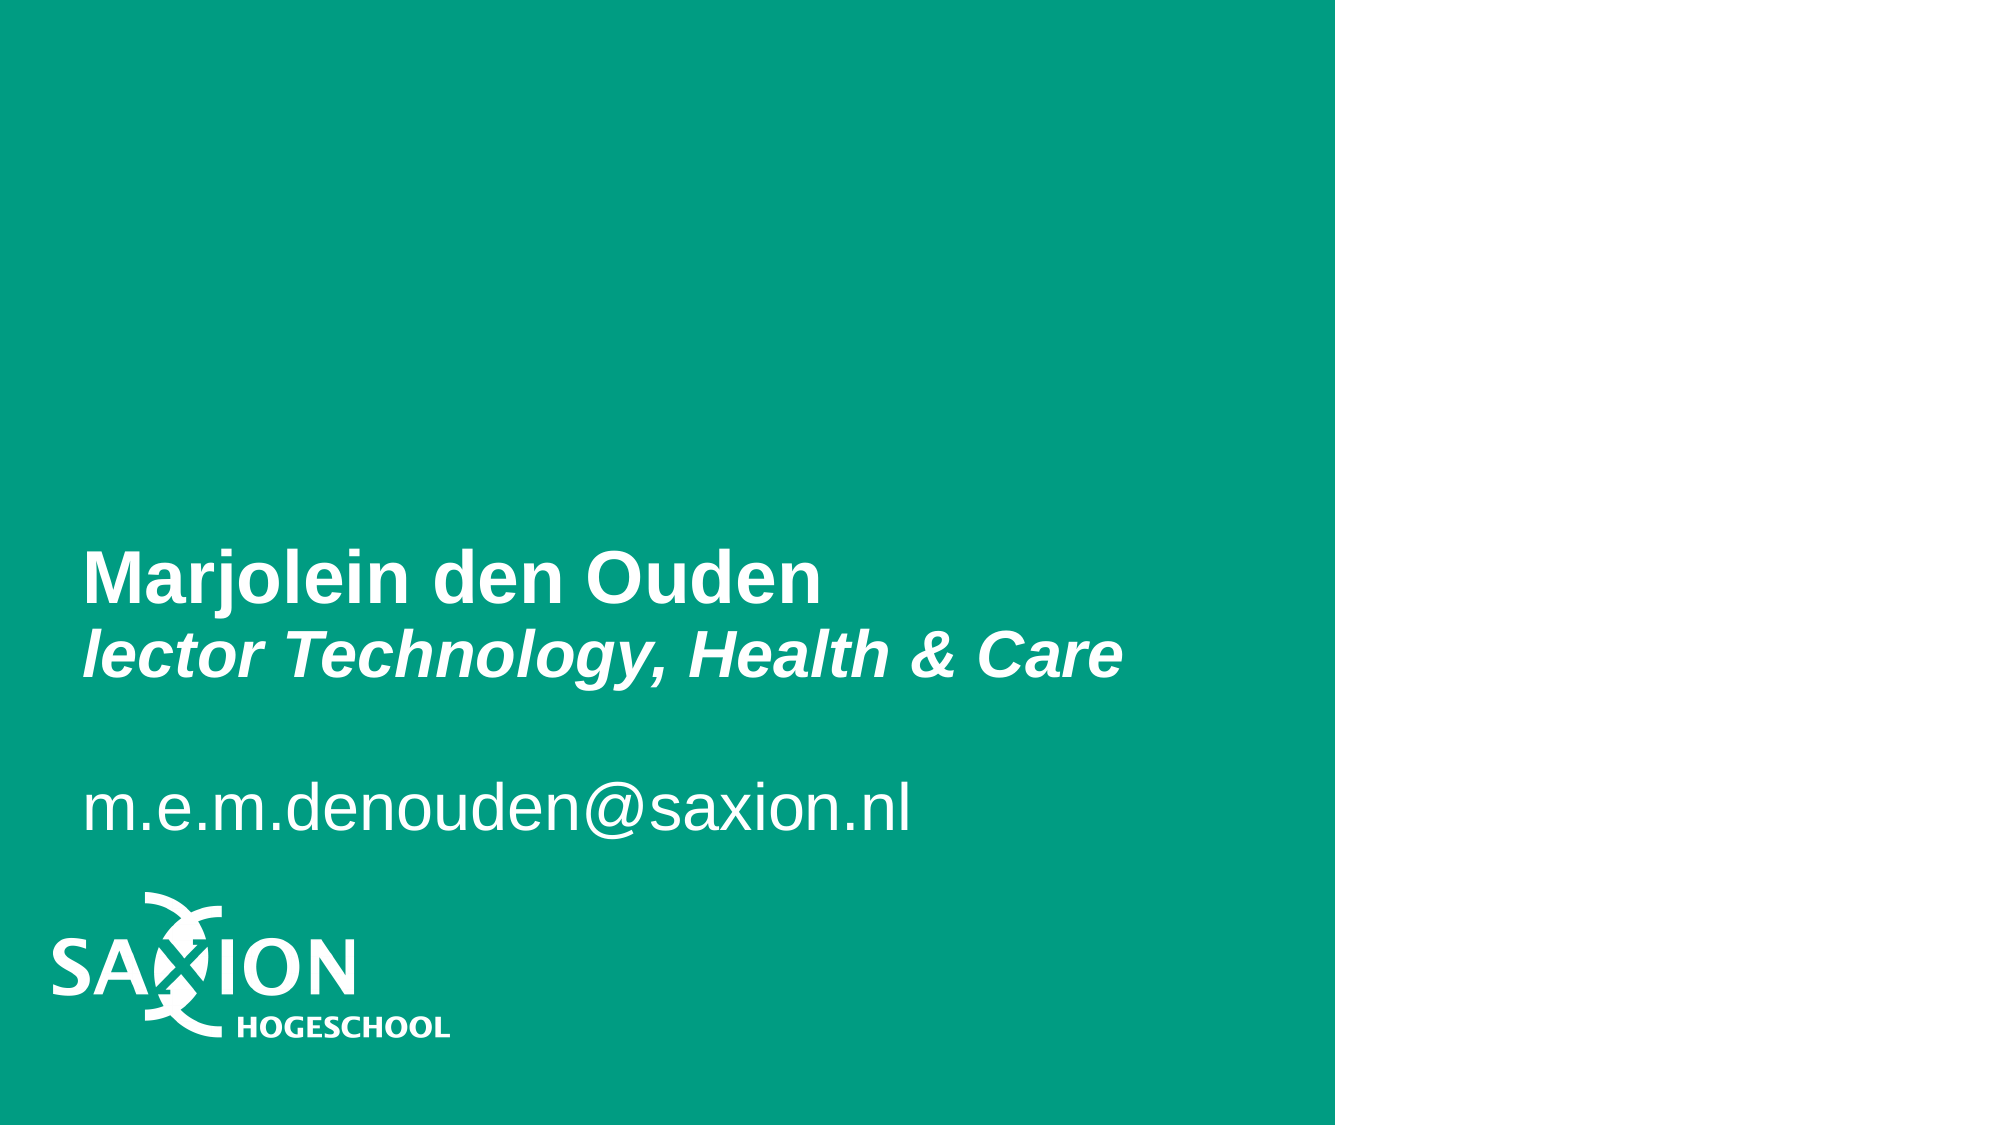

# Marjolein den Ouden lector Technology, Health & Care m.e.m.denouden@saxion.nl